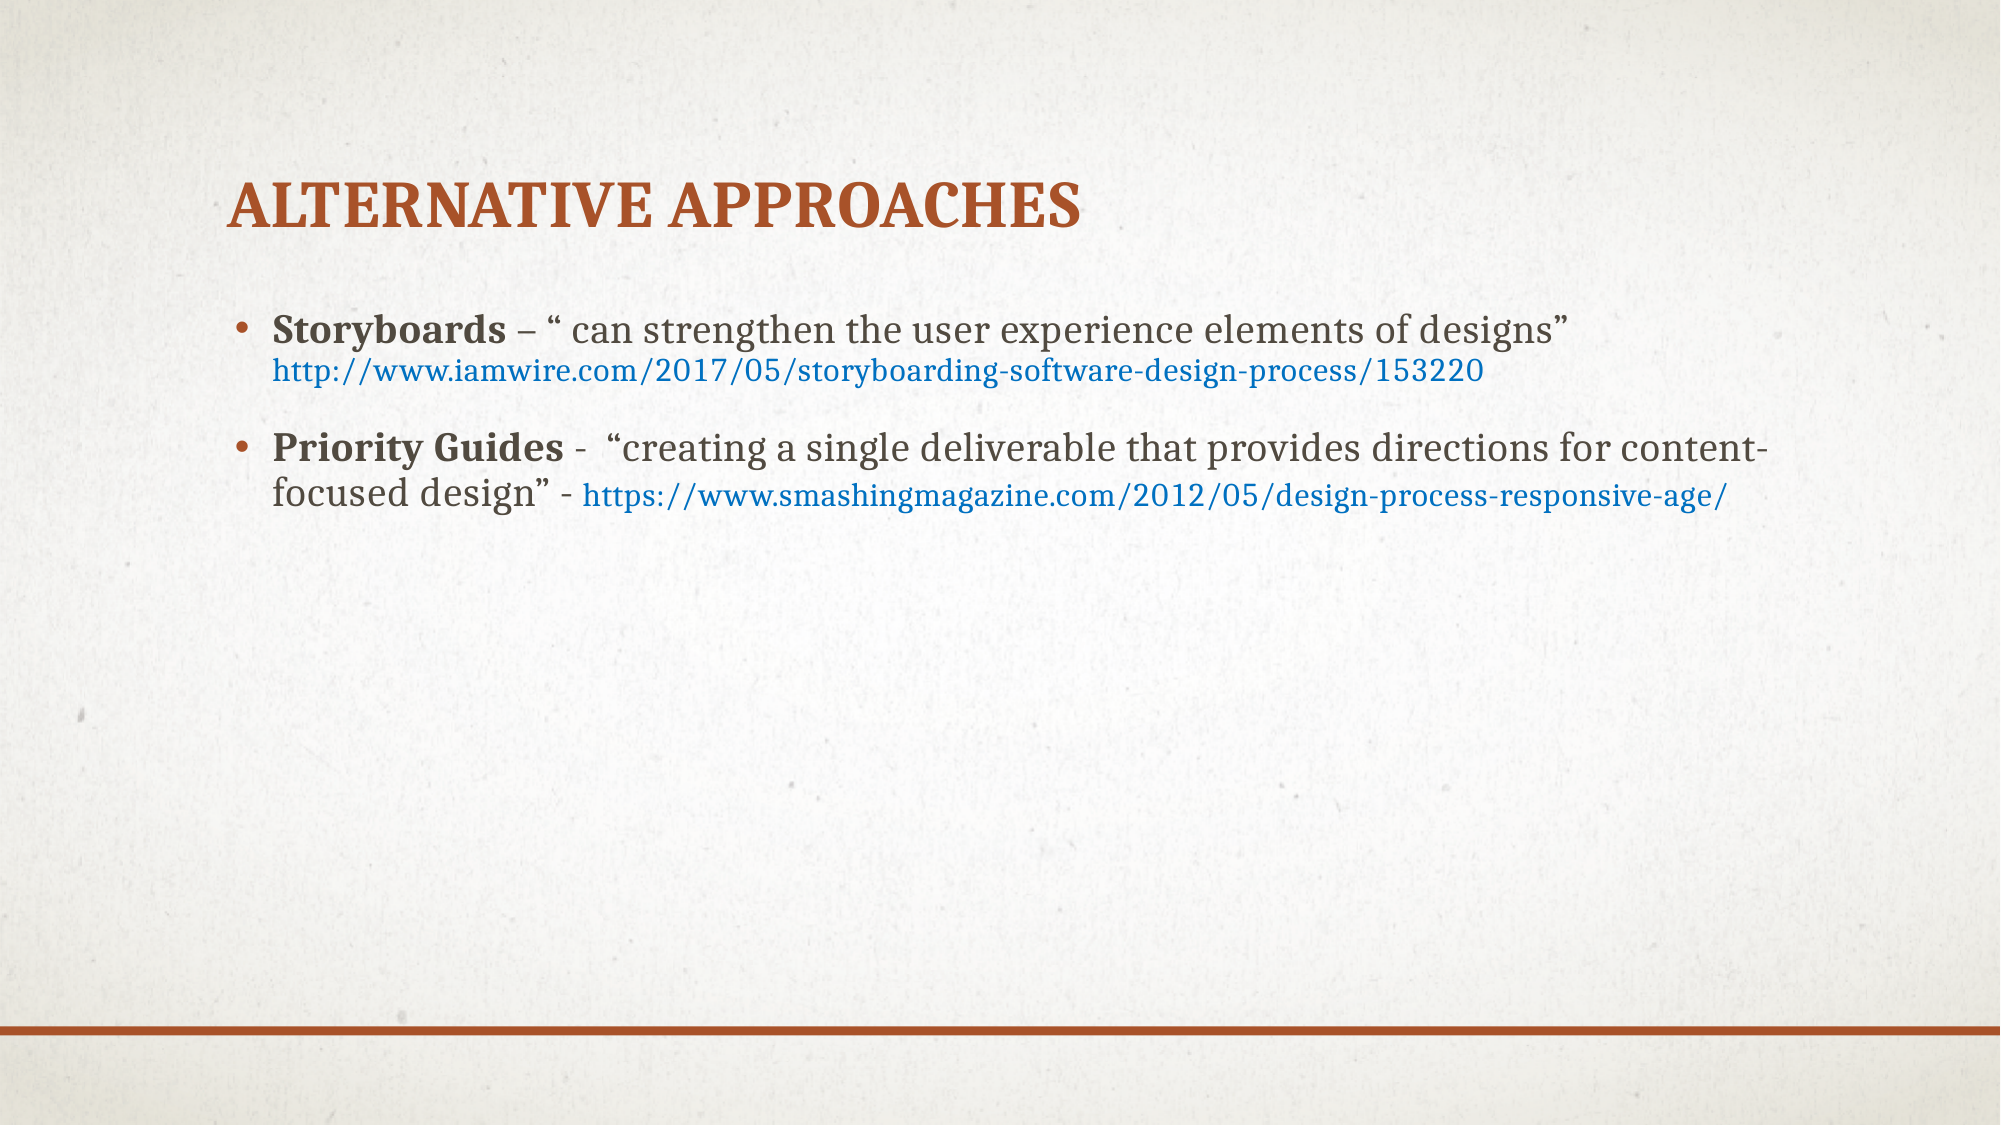

# Alternative Approaches
Storyboards – “ can strengthen the user experience elements of designs”  http://www.iamwire.com/2017/05/storyboarding-software-design-process/153220
Priority Guides -  “creating a single deliverable that provides directions for content-focused design” - https://www.smashingmagazine.com/2012/05/design-process-responsive-age/